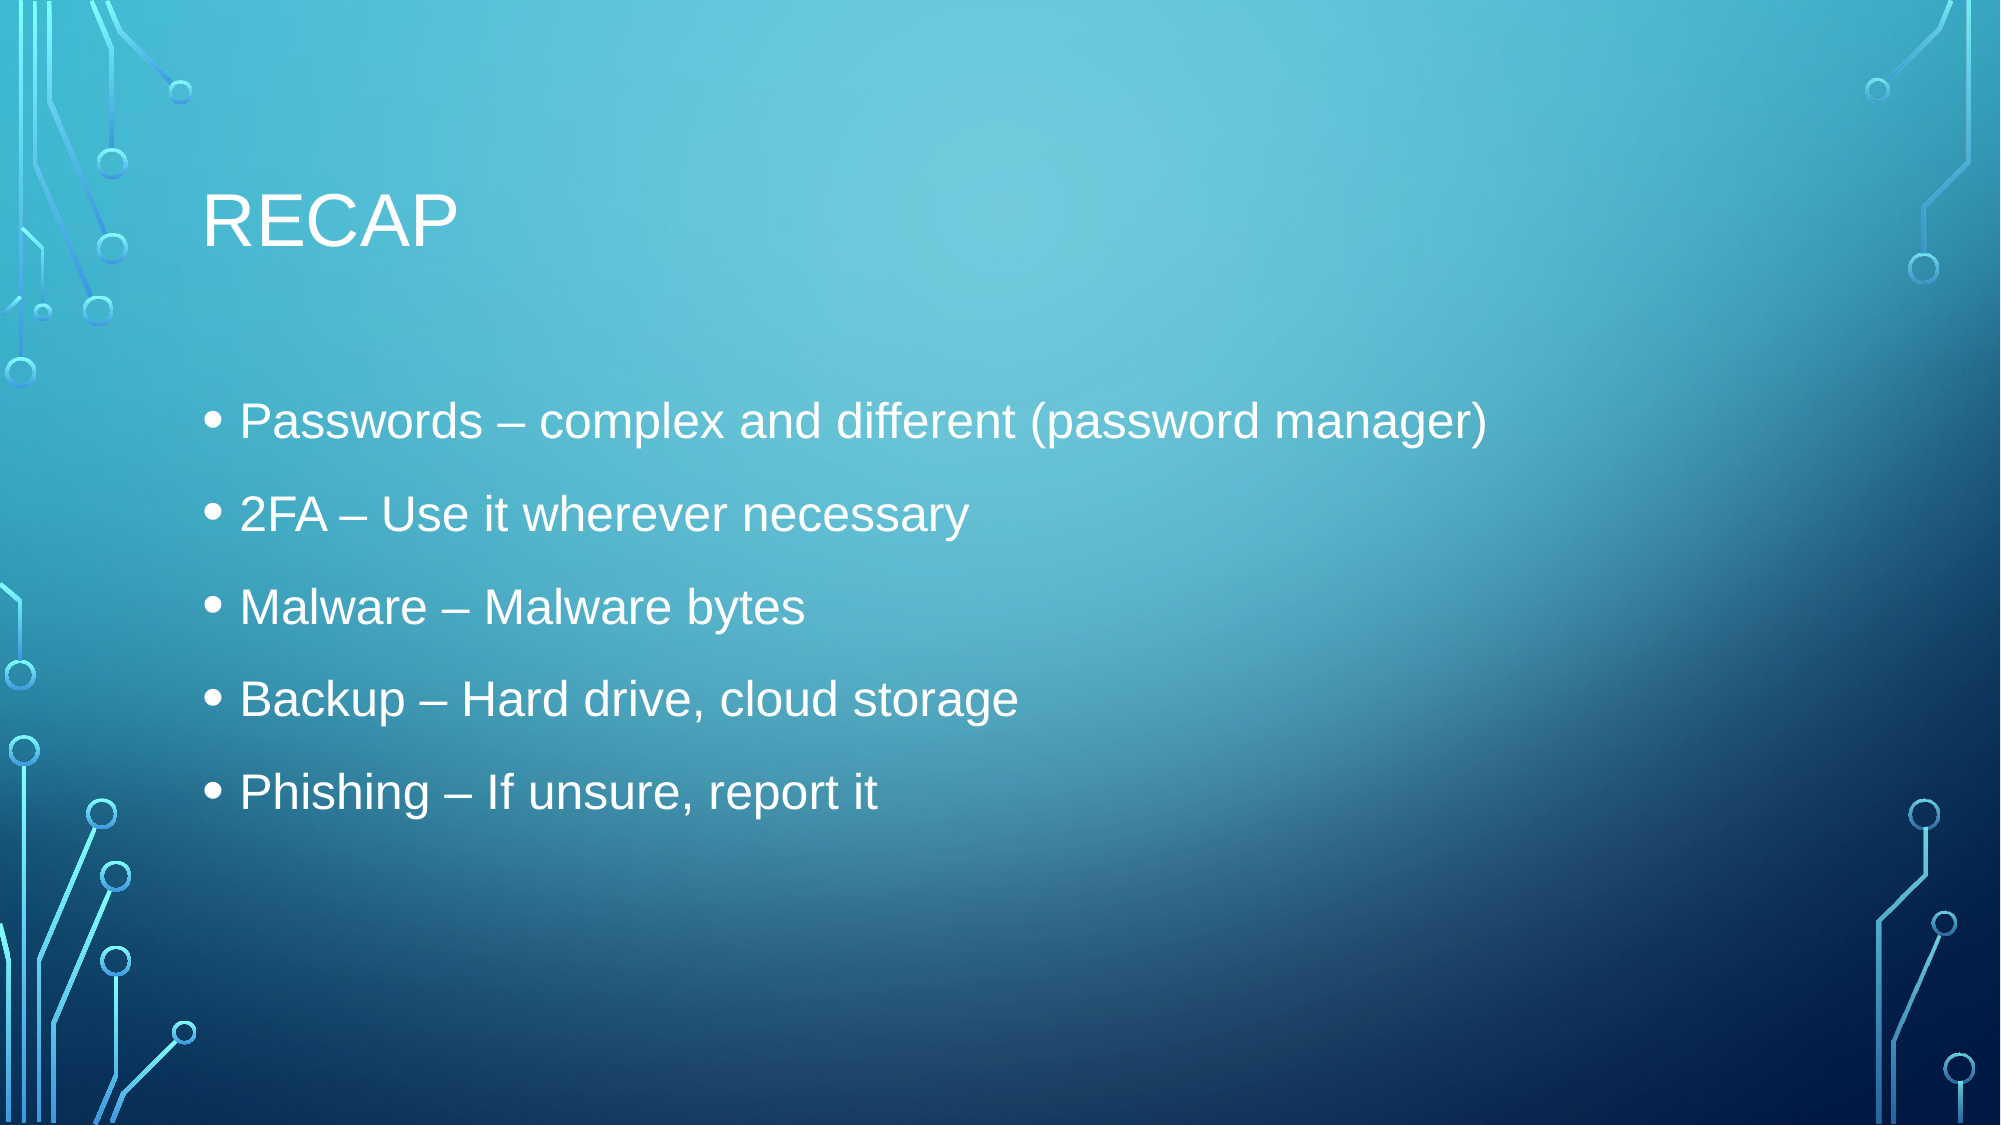

Recap
Passwords – complex and different (password manager)
2FA – Use it wherever necessary
Malware – Malware bytes
Backup – Hard drive, cloud storage
Phishing – If unsure, report it